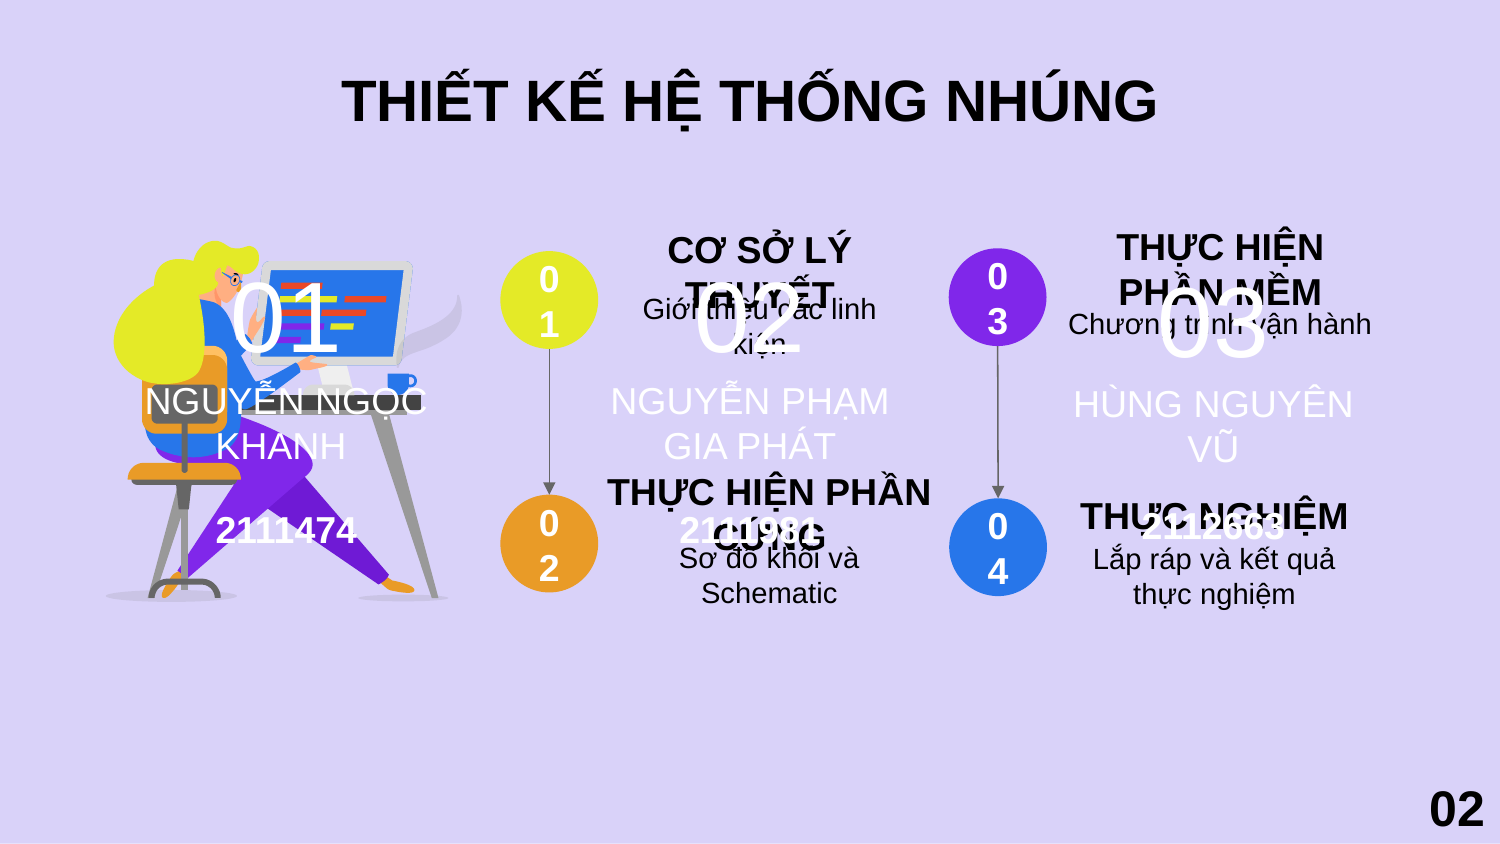

# THIẾT KẾ HỆ THỐNG NHÚNG

THỰC HIỆN PHẦN MỀM
Chương trình vận hành
03
CƠ SỞ LÝ THUYẾT
Giới thiệu các linh kiện
01
THỰC HIỆN PHẦN CỨNG
Sơ đồ khối và Schematic
02
THỰC NGHIỆM
Lắp ráp và kết quả thực nghiệm
04
01
NGUYỄN NGỌC KHANH
2111474
02
NGUYỄN PHẠM
GIA PHÁT
2111981
03
HÙNG NGUYÊN VŨ
2112663
02